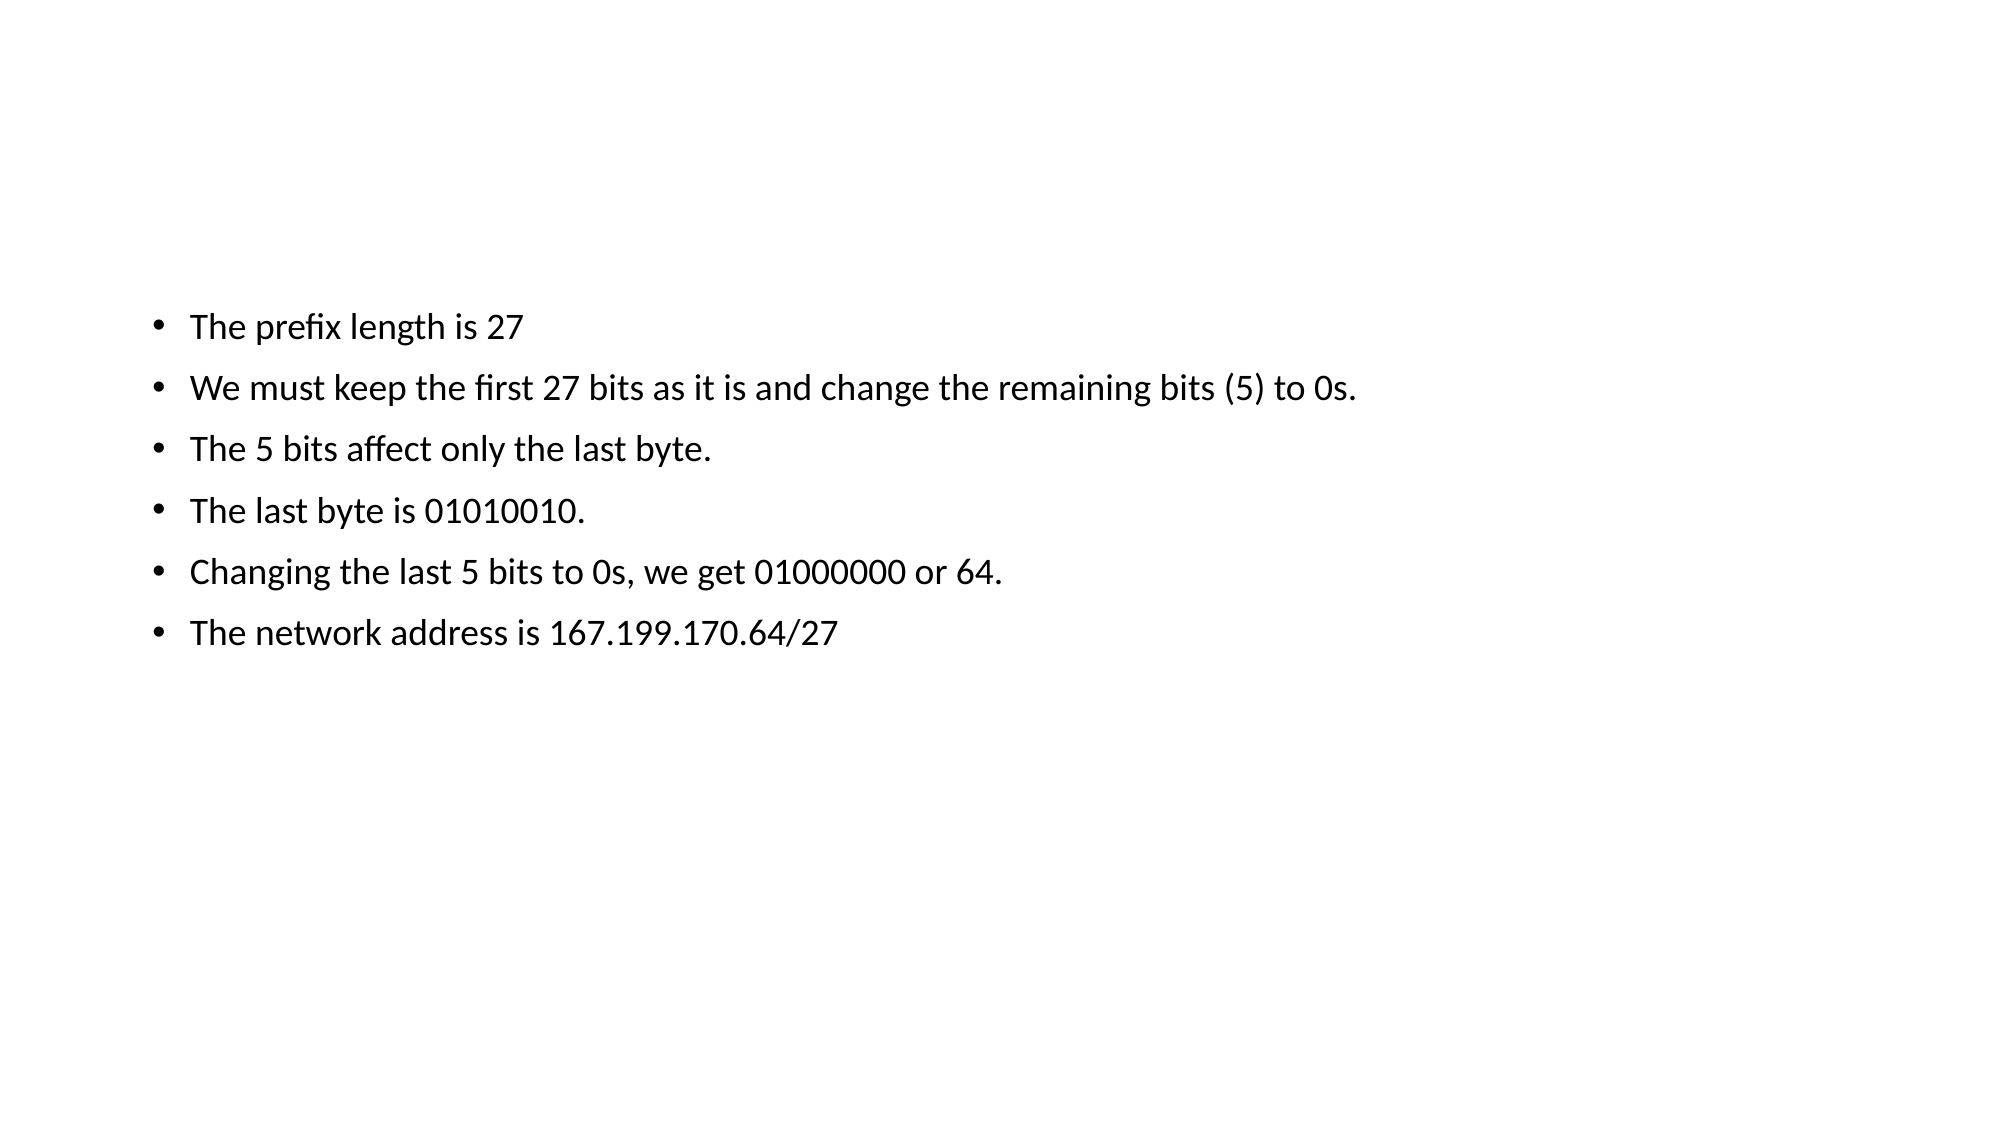

The prefix length is 27
We must keep the first 27 bits as it is and change the remaining bits (5) to 0s.
The 5 bits affect only the last byte.
The last byte is 01010010.
Changing the last 5 bits to 0s, we get 01000000 or 64.
The network address is 167.199.170.64/27